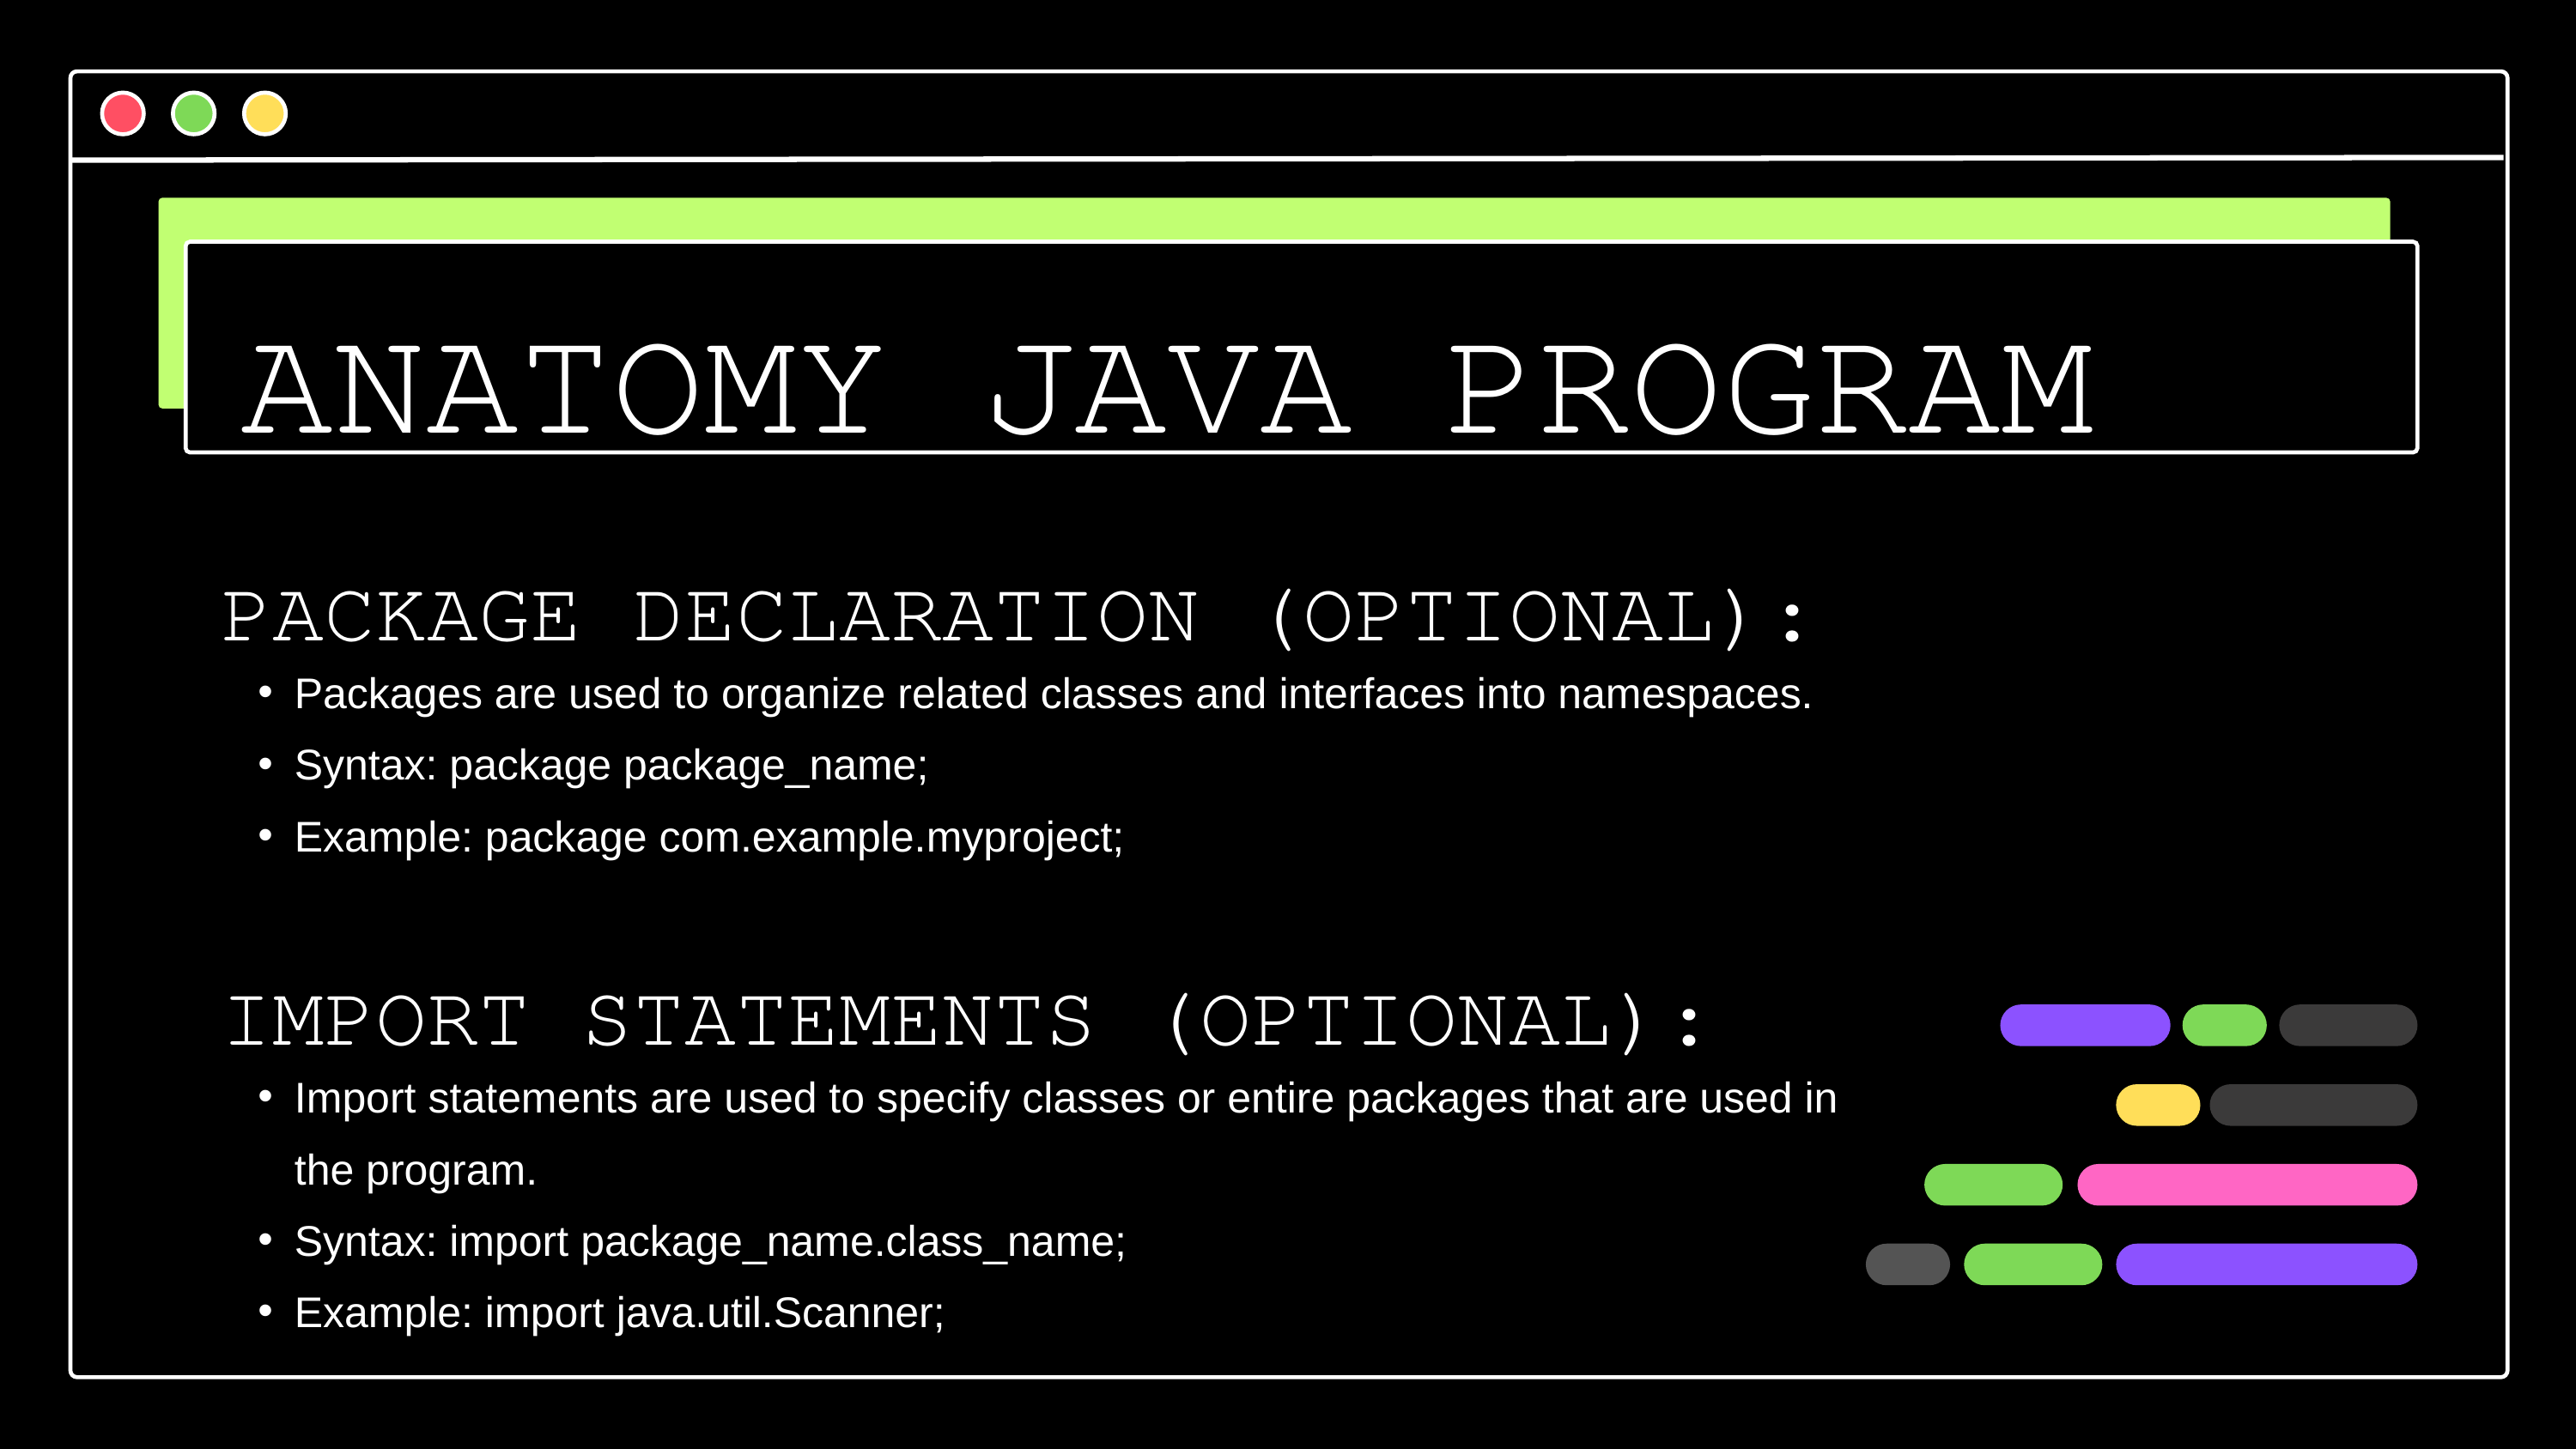

ANATOMY JAVA PROGRAM
PACKAGE DECLARATION (OPTIONAL):
Packages are used to organize related classes and interfaces into namespaces.
Syntax: package package_name;
Example: package com.example.myproject;

IMPORT STATEMENTS (OPTIONAL):

Import statements are used to specify classes or entire packages that are used in the program.
Syntax: import package_name.class_name;
Example: import java.util.Scanner;